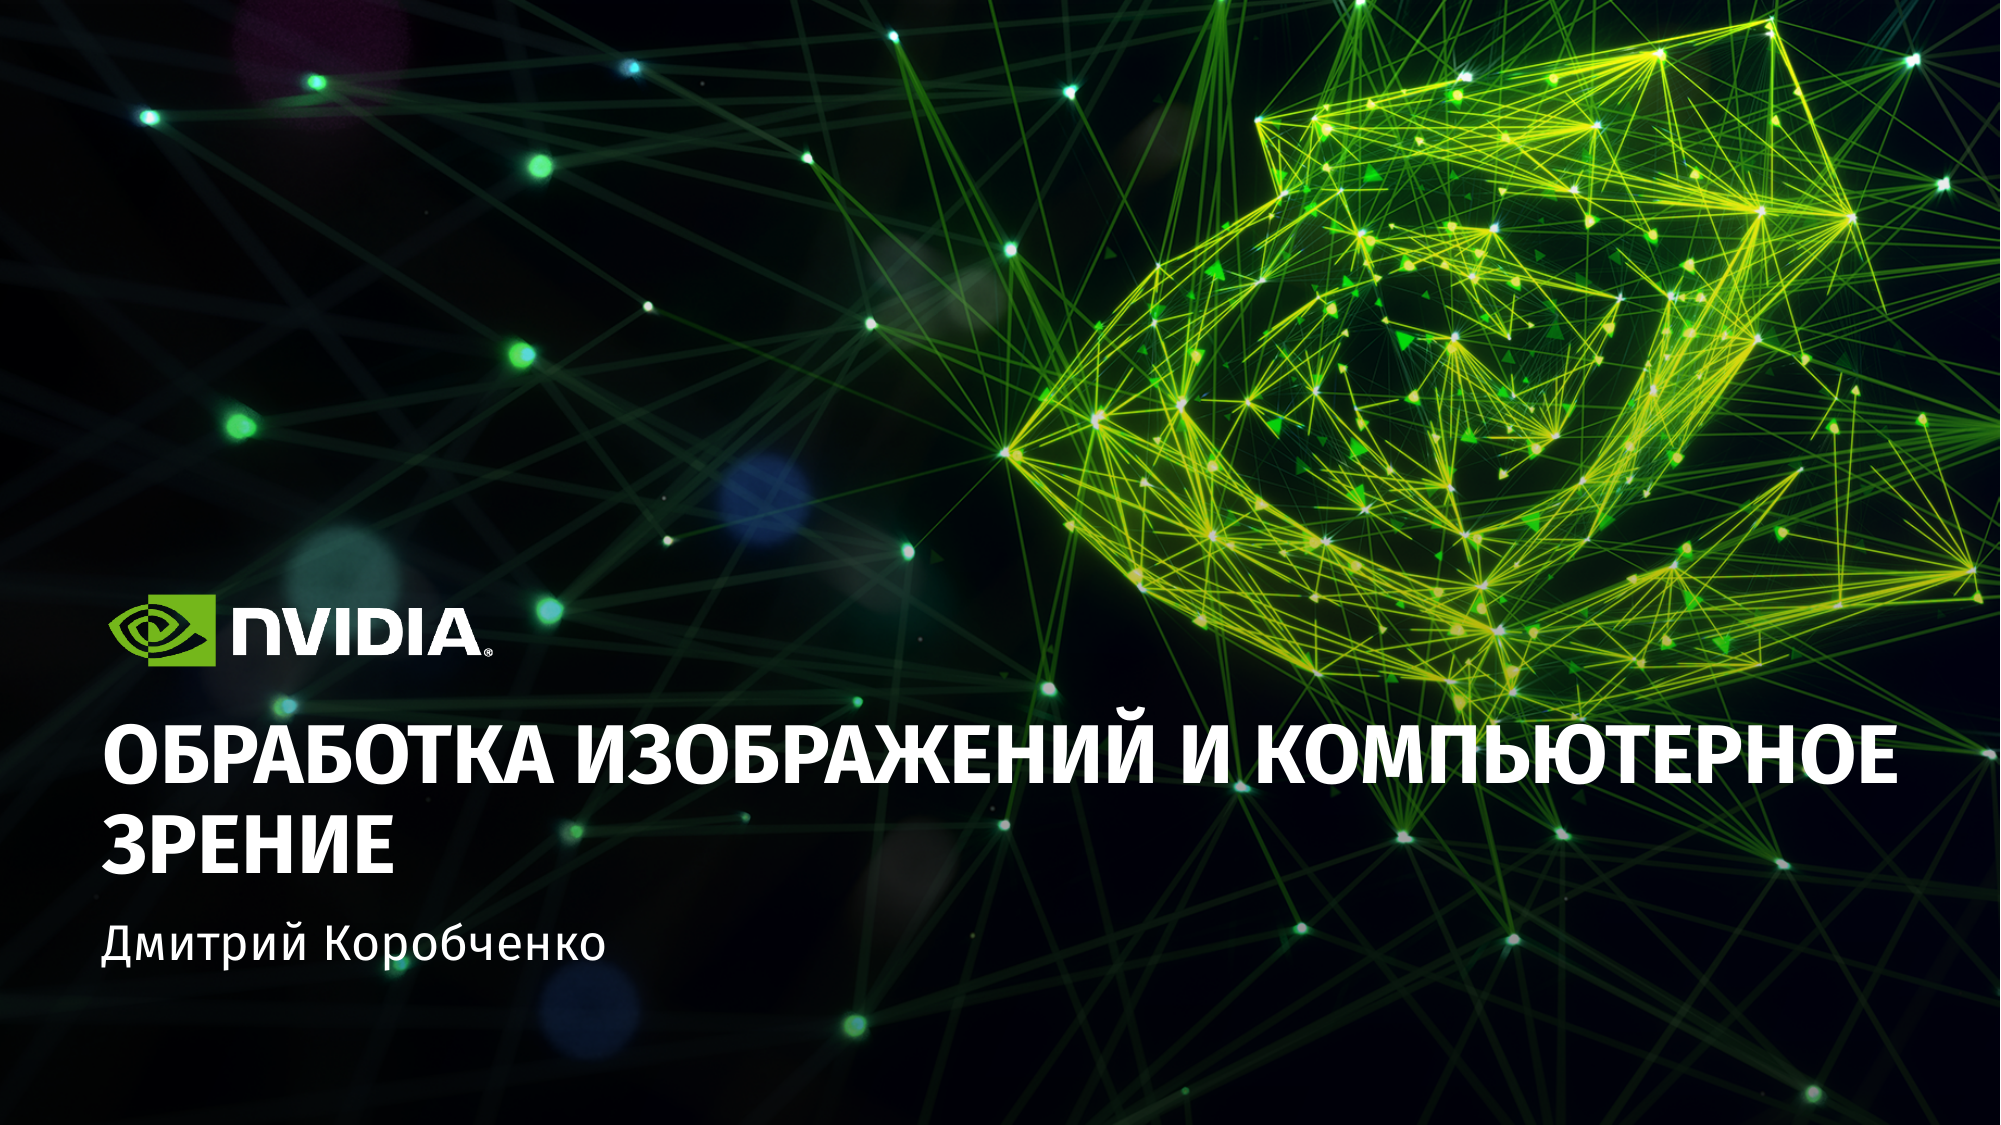

# ОБРАБОТКА ИЗОБРАЖЕНИЙ И КОМПЬЮТЕРНОЕ ЗРЕНИЕ
Дмитрий Коробченко